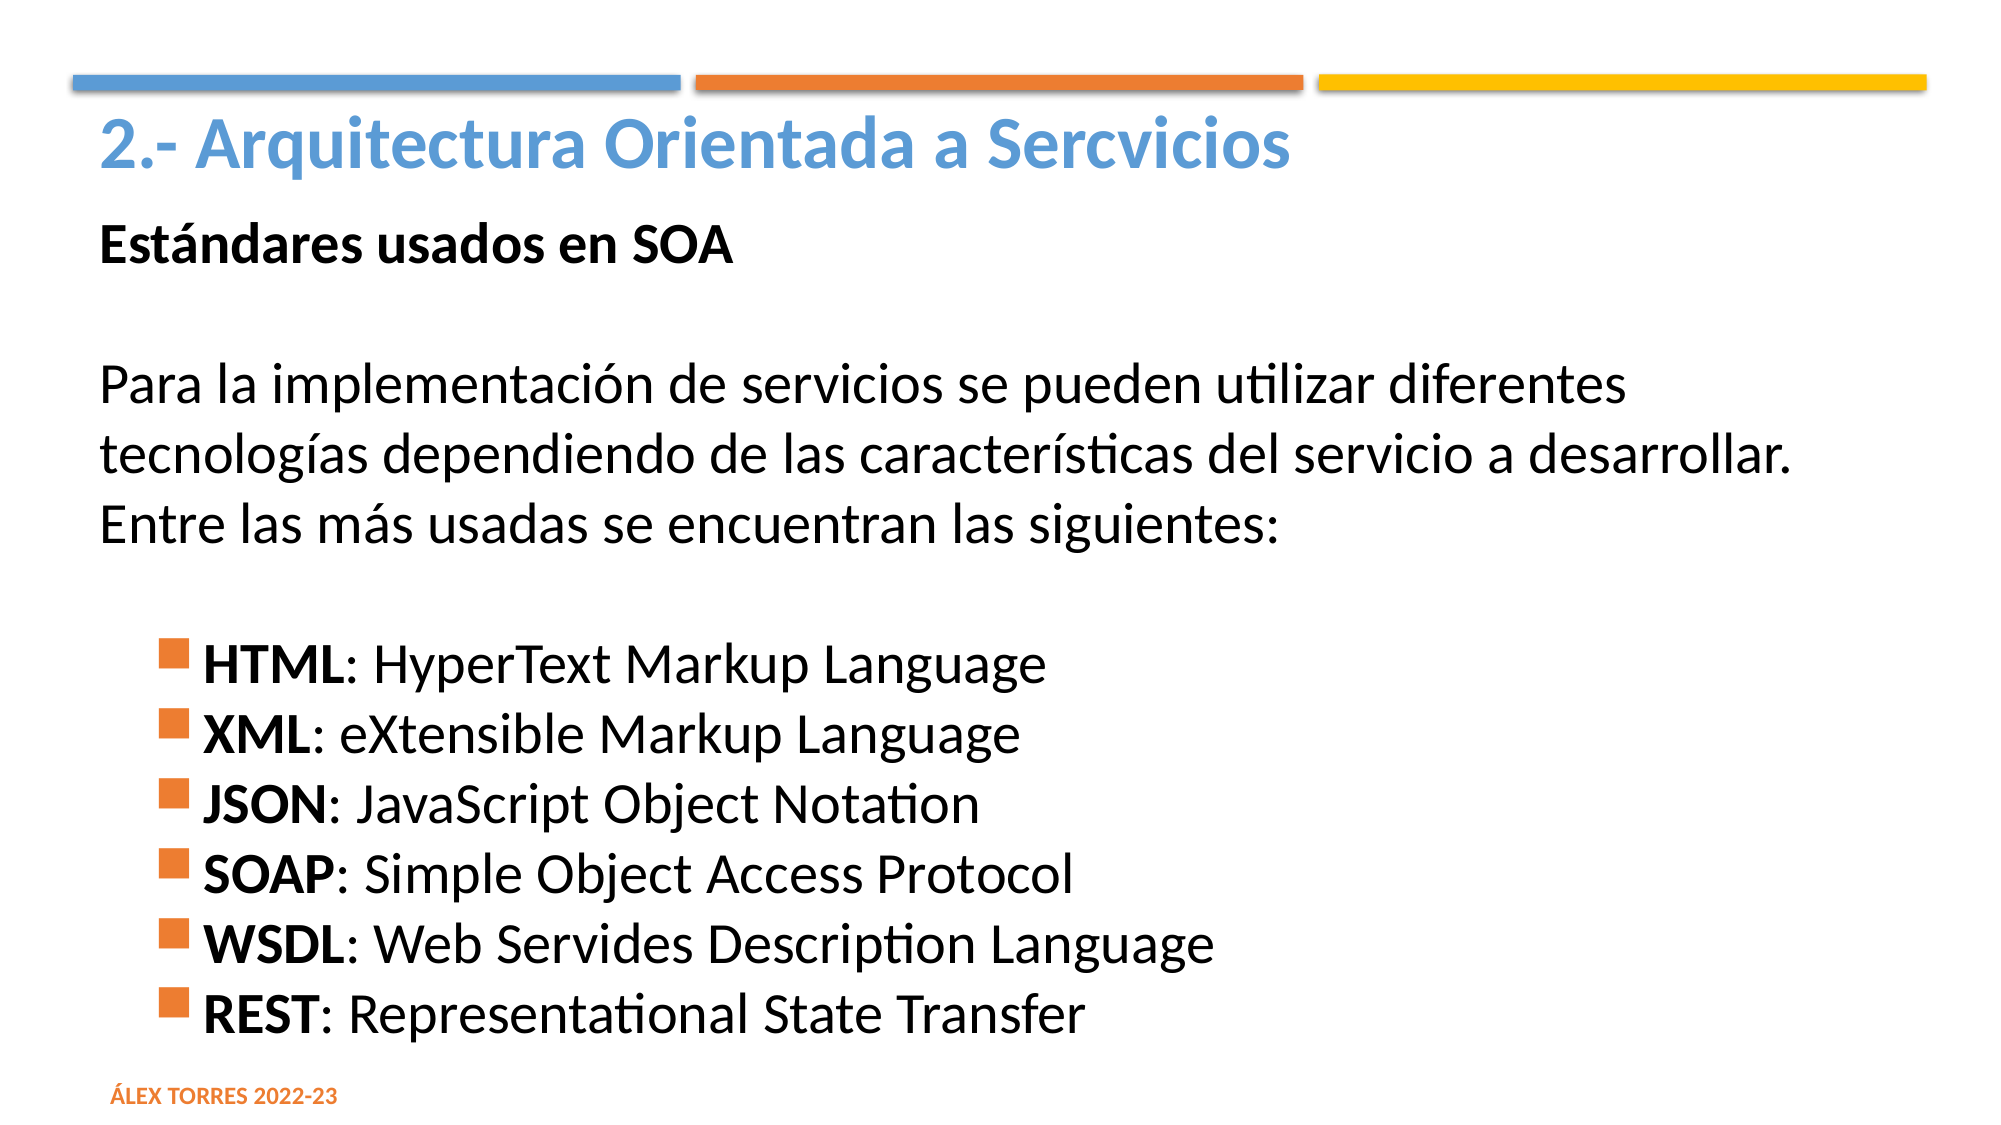

2.- Arquitectura Orientada a Sercvicios
Estándares usados en SOA

Para la implementación de servicios se pueden utilizar diferentes tecnologías dependiendo de las características del servicio a desarrollar. Entre las más usadas se encuentran las siguientes:

HTML: HyperText Markup Language
XML: eXtensible Markup Language
JSON: JavaScript Object Notation
SOAP: Simple Object Access Protocol
WSDL: Web Servides Description Language
REST: Representational State Transfer